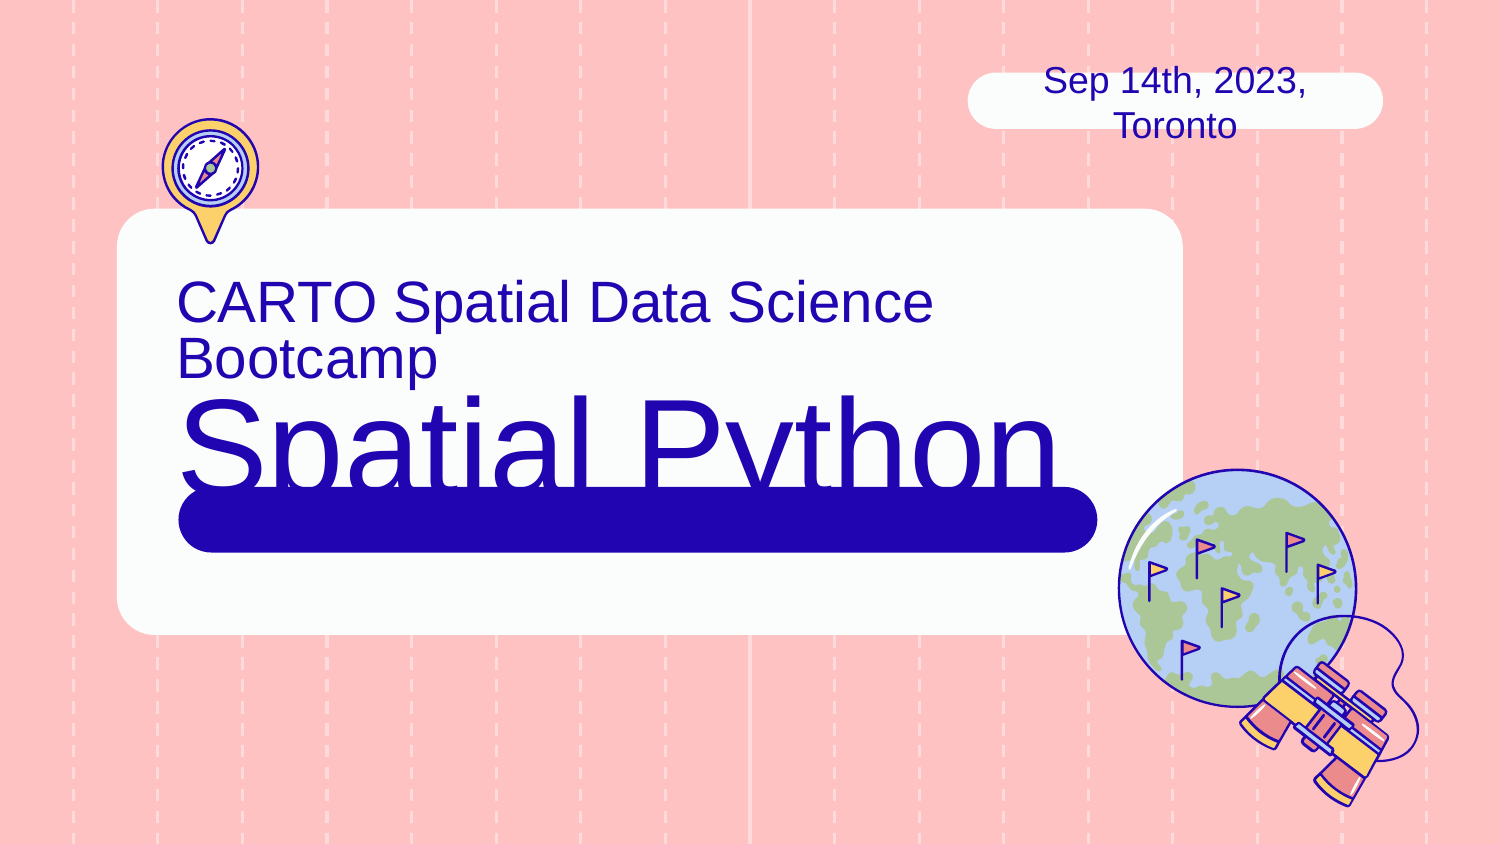

Sep 14th, 2023, Toronto

# CARTO Spatial Data Science Bootcamp
Spatial Python